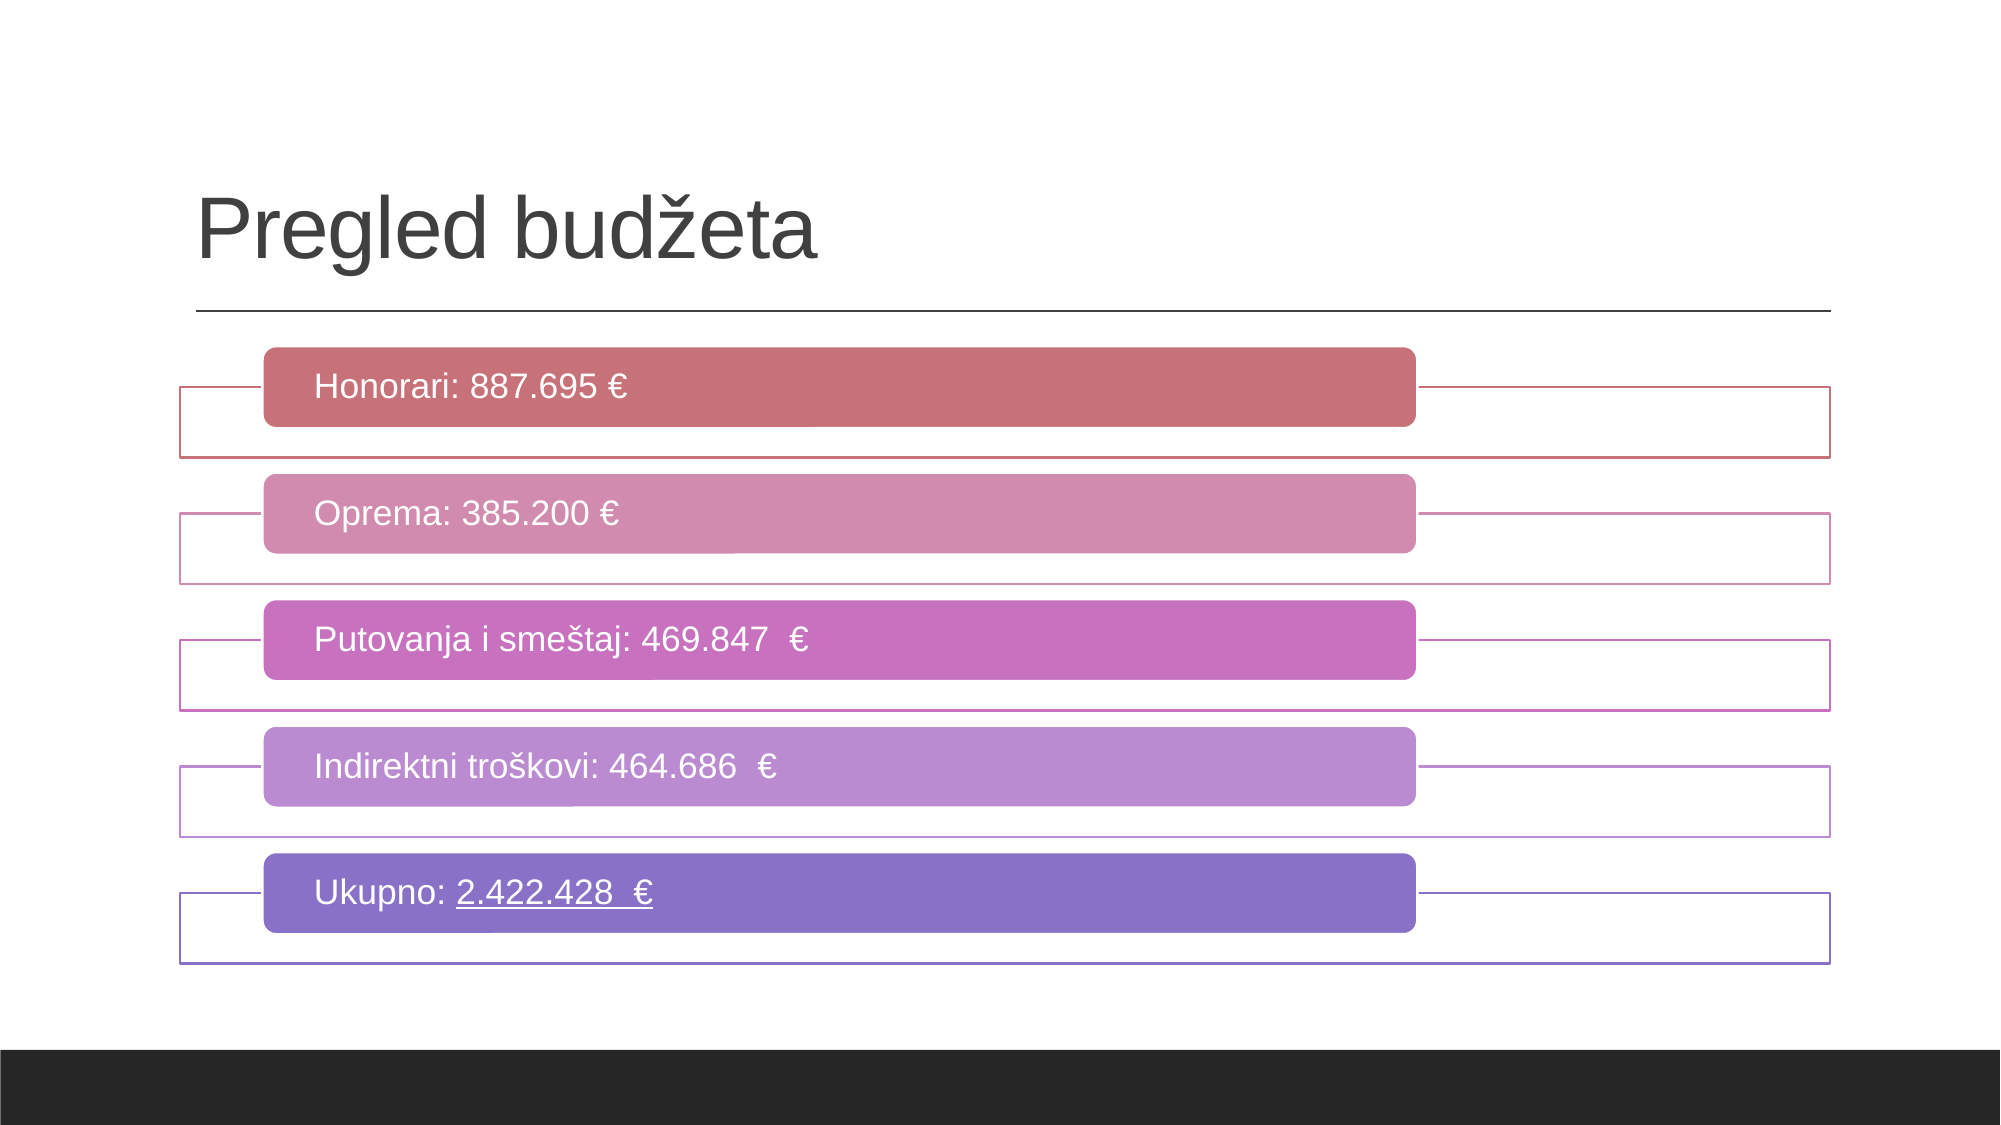

# Pregled budžeta
Honorari: 887.695 €
Oprema: 385.200 €
Putovanja i smeštaj: 469.847  €
Indirektni troškovi: 464.686  €
Ukupno: 2.422.428  €